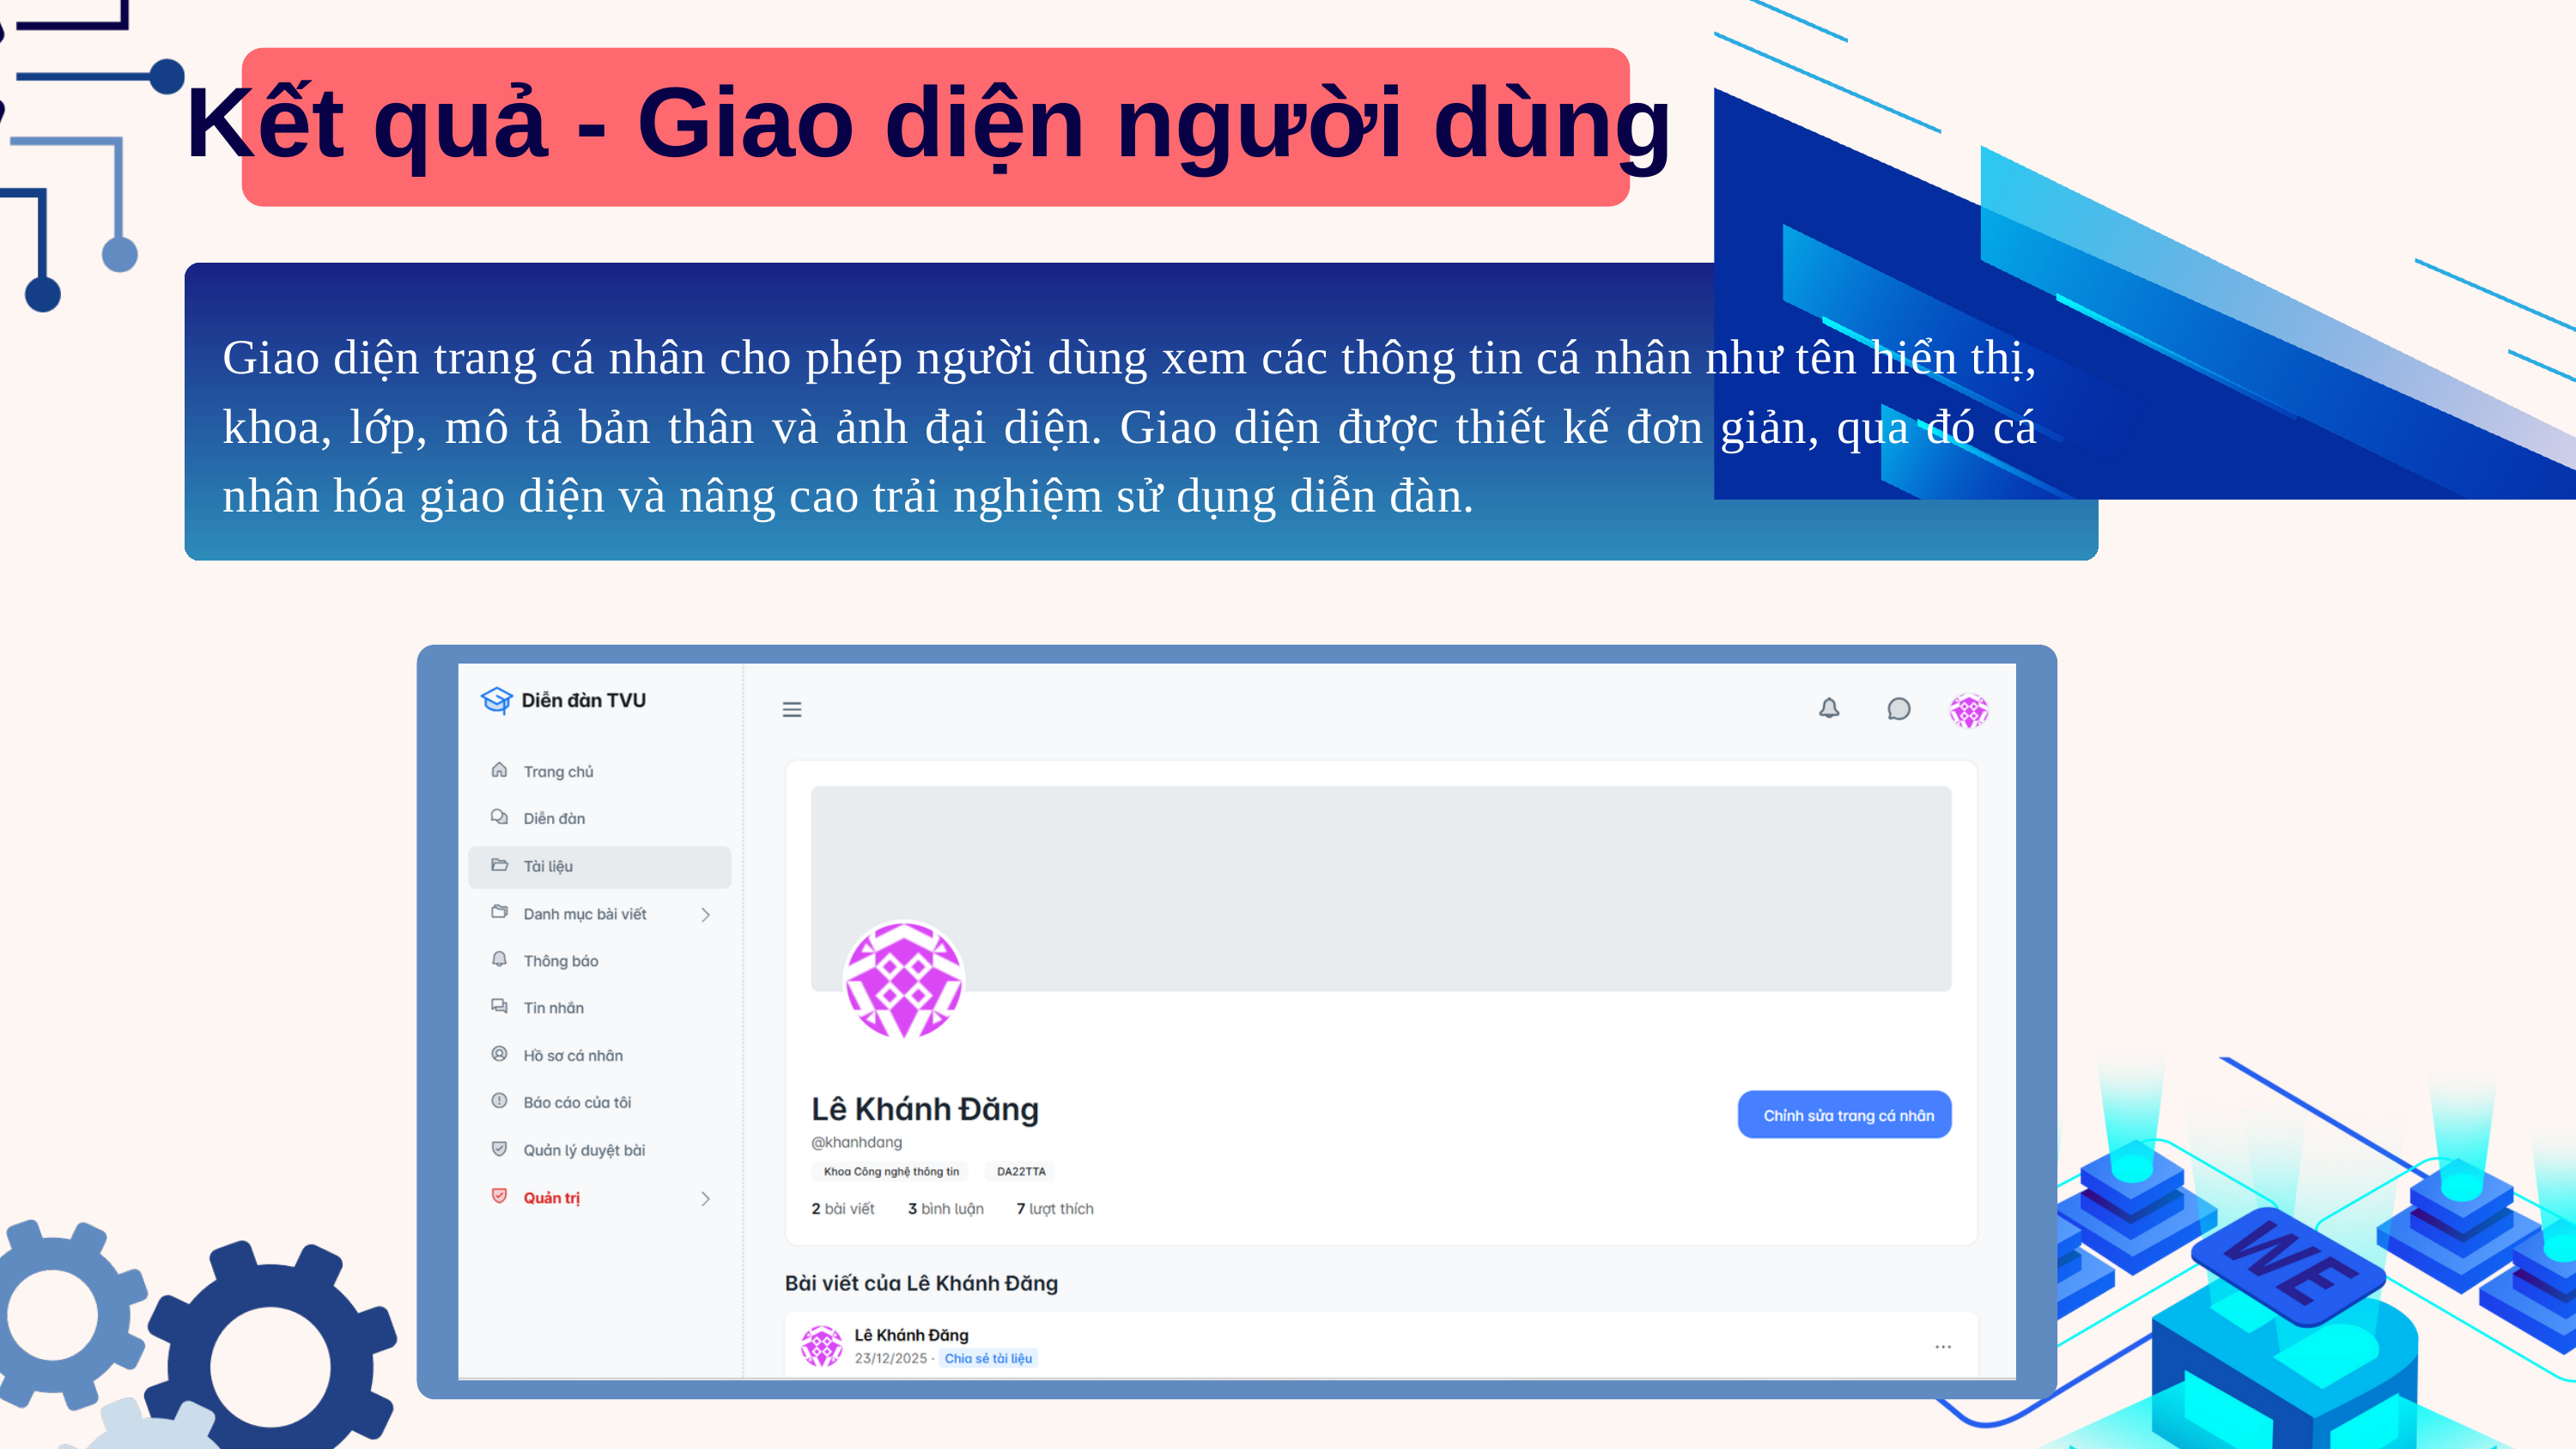

Kết quả - Giao diện người dùng

Giao diện trang cá nhân cho phép người dùng xem các thông tin cá nhân như tên hiển thị, khoa, lớp, mô tả bản thân và ảnh đại diện. Giao diện được thiết kế đơn giản, qua đó cá nhân hóa giao diện và nâng cao trải nghiệm sử dụng diễn đàn.